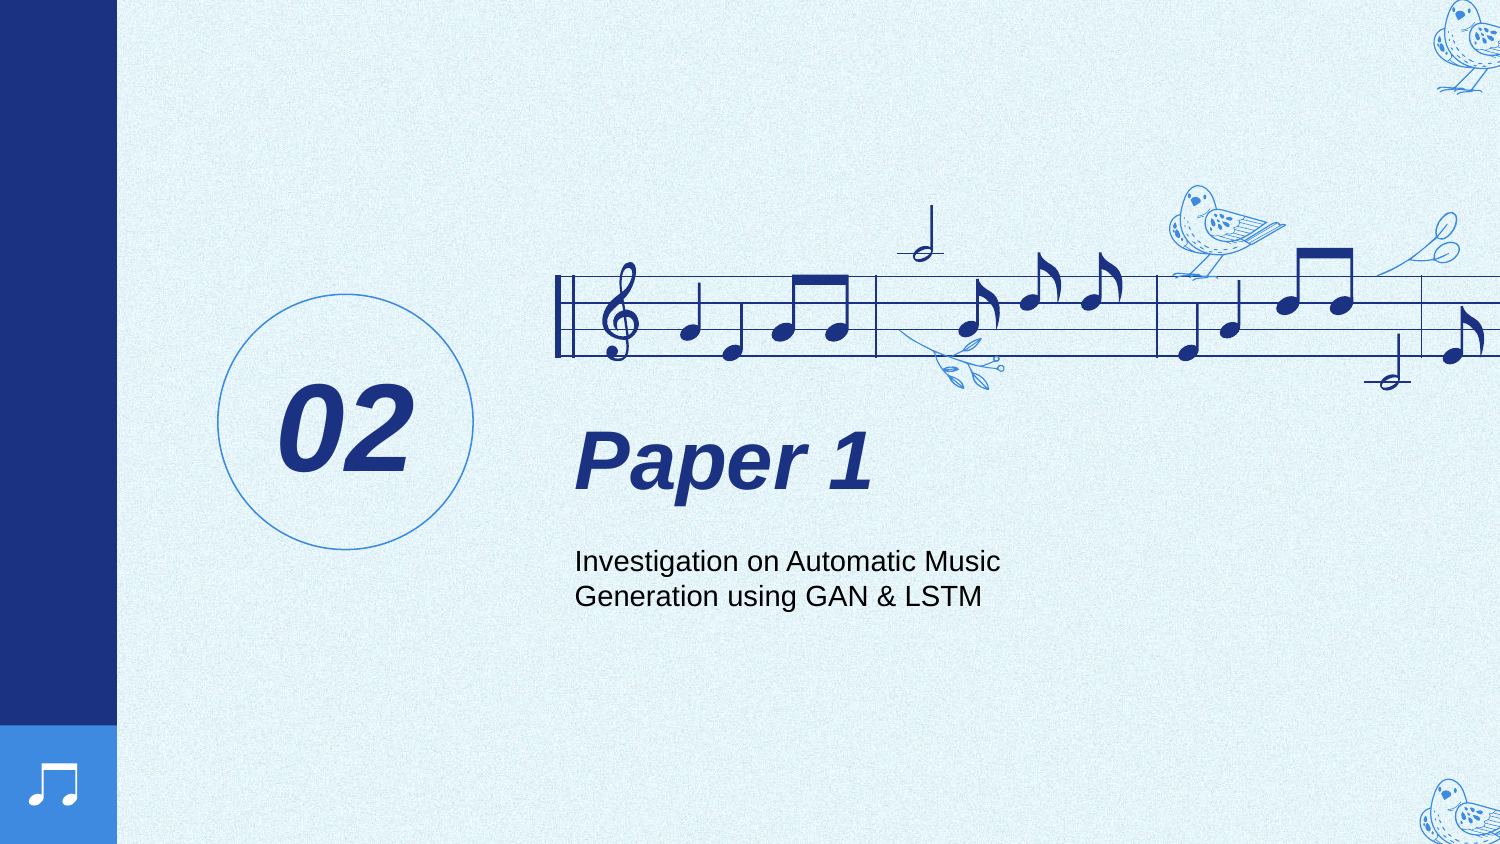

# 02
Paper 1
Investigation on Automatic Music Generation using GAN & LSTM